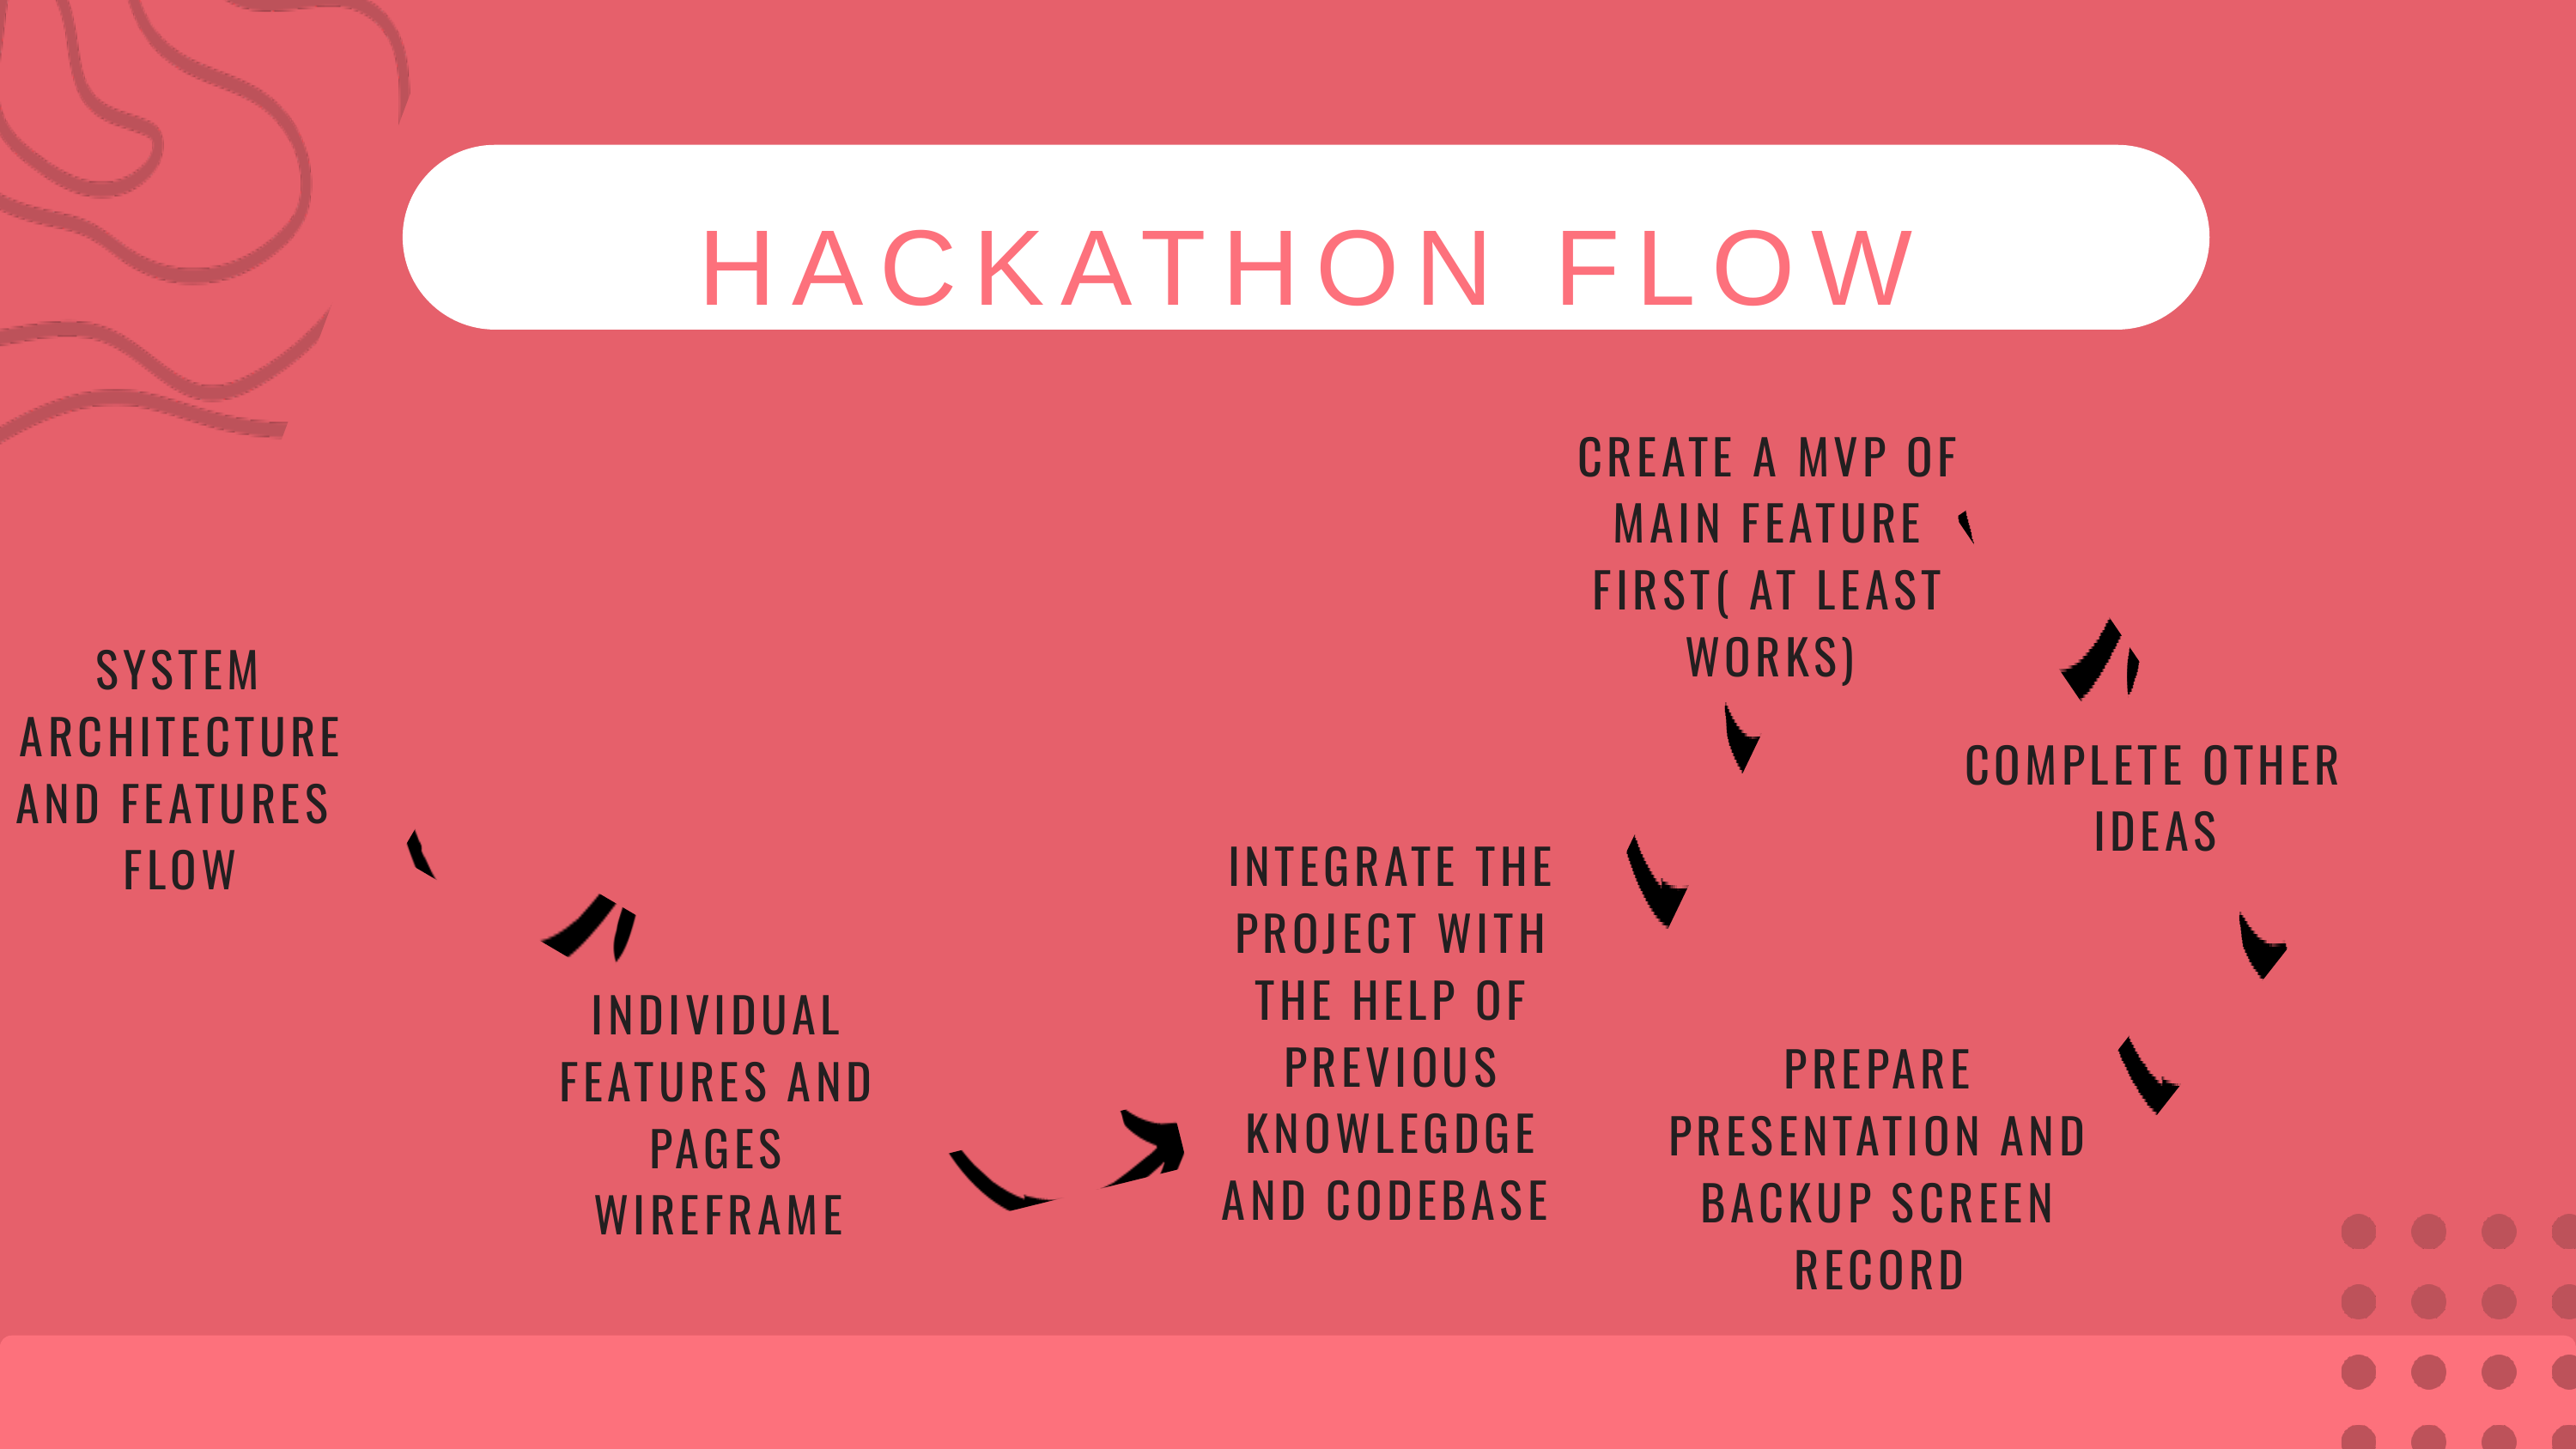

HACKATHON FLOW
CREATE A MVP OF MAIN FEATURE FIRST( AT LEAST WORKS)

SYSTEM ARCHITECTURE
AND FEATURES
FLOW
COMPLETE OTHER IDEAS

INTEGRATE THE PROJECT WITH THE HELP OF PREVIOUS KNOWLEGDGE AND CODEBASE

INDIVIDUAL FEATURES AND PAGES WIREFRAME

PREPARE PRESENTATION AND BACKUP SCREEN RECORD